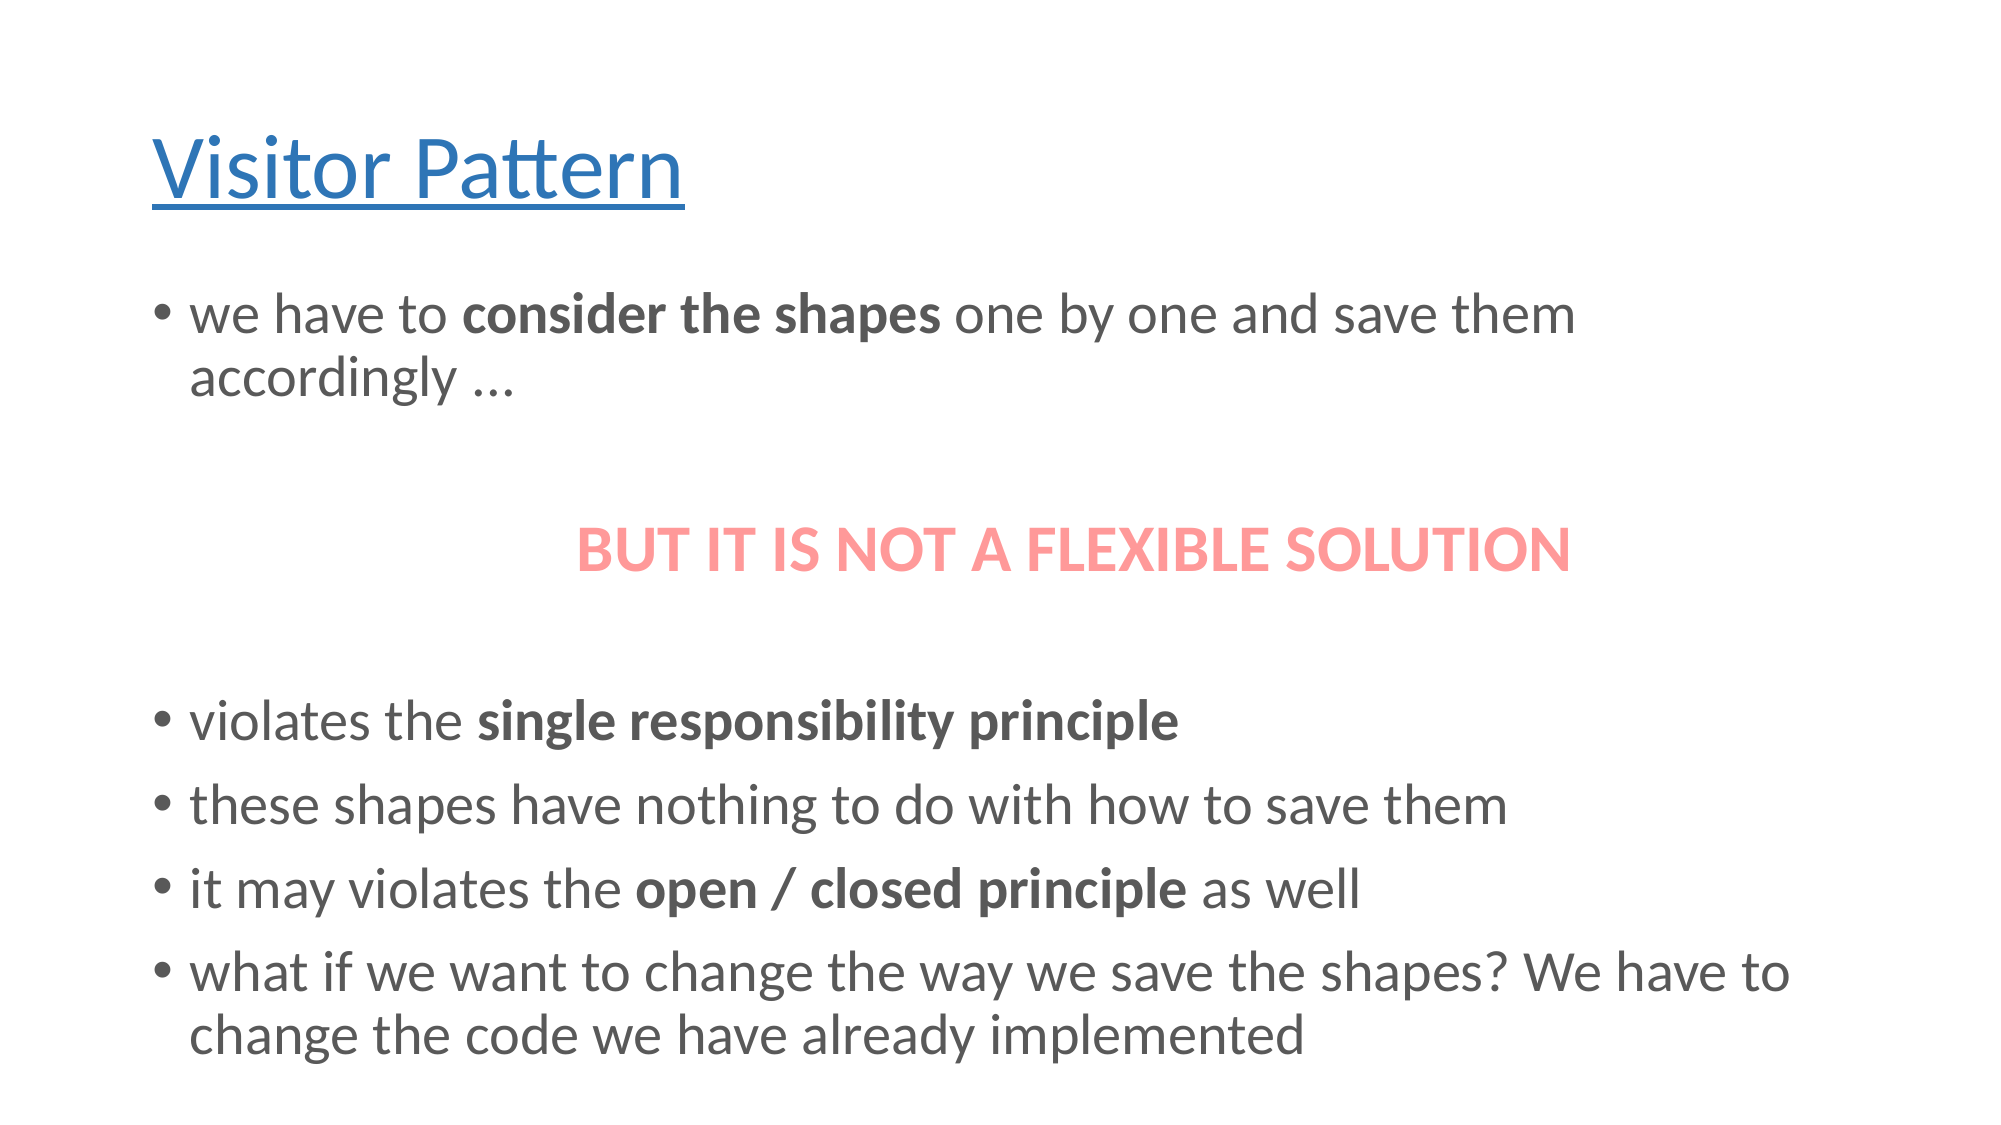

# Visitor Pattern
we have to consider the shapes one by one and save them accordingly ...

	BUT IT IS NOT A FLEXIBLE SOLUTION

violates the single responsibility principle
these shapes have nothing to do with how to save them
it may violates the open / closed principle as well
what if we want to change the way we save the shapes? We have to change the code we have already implemented